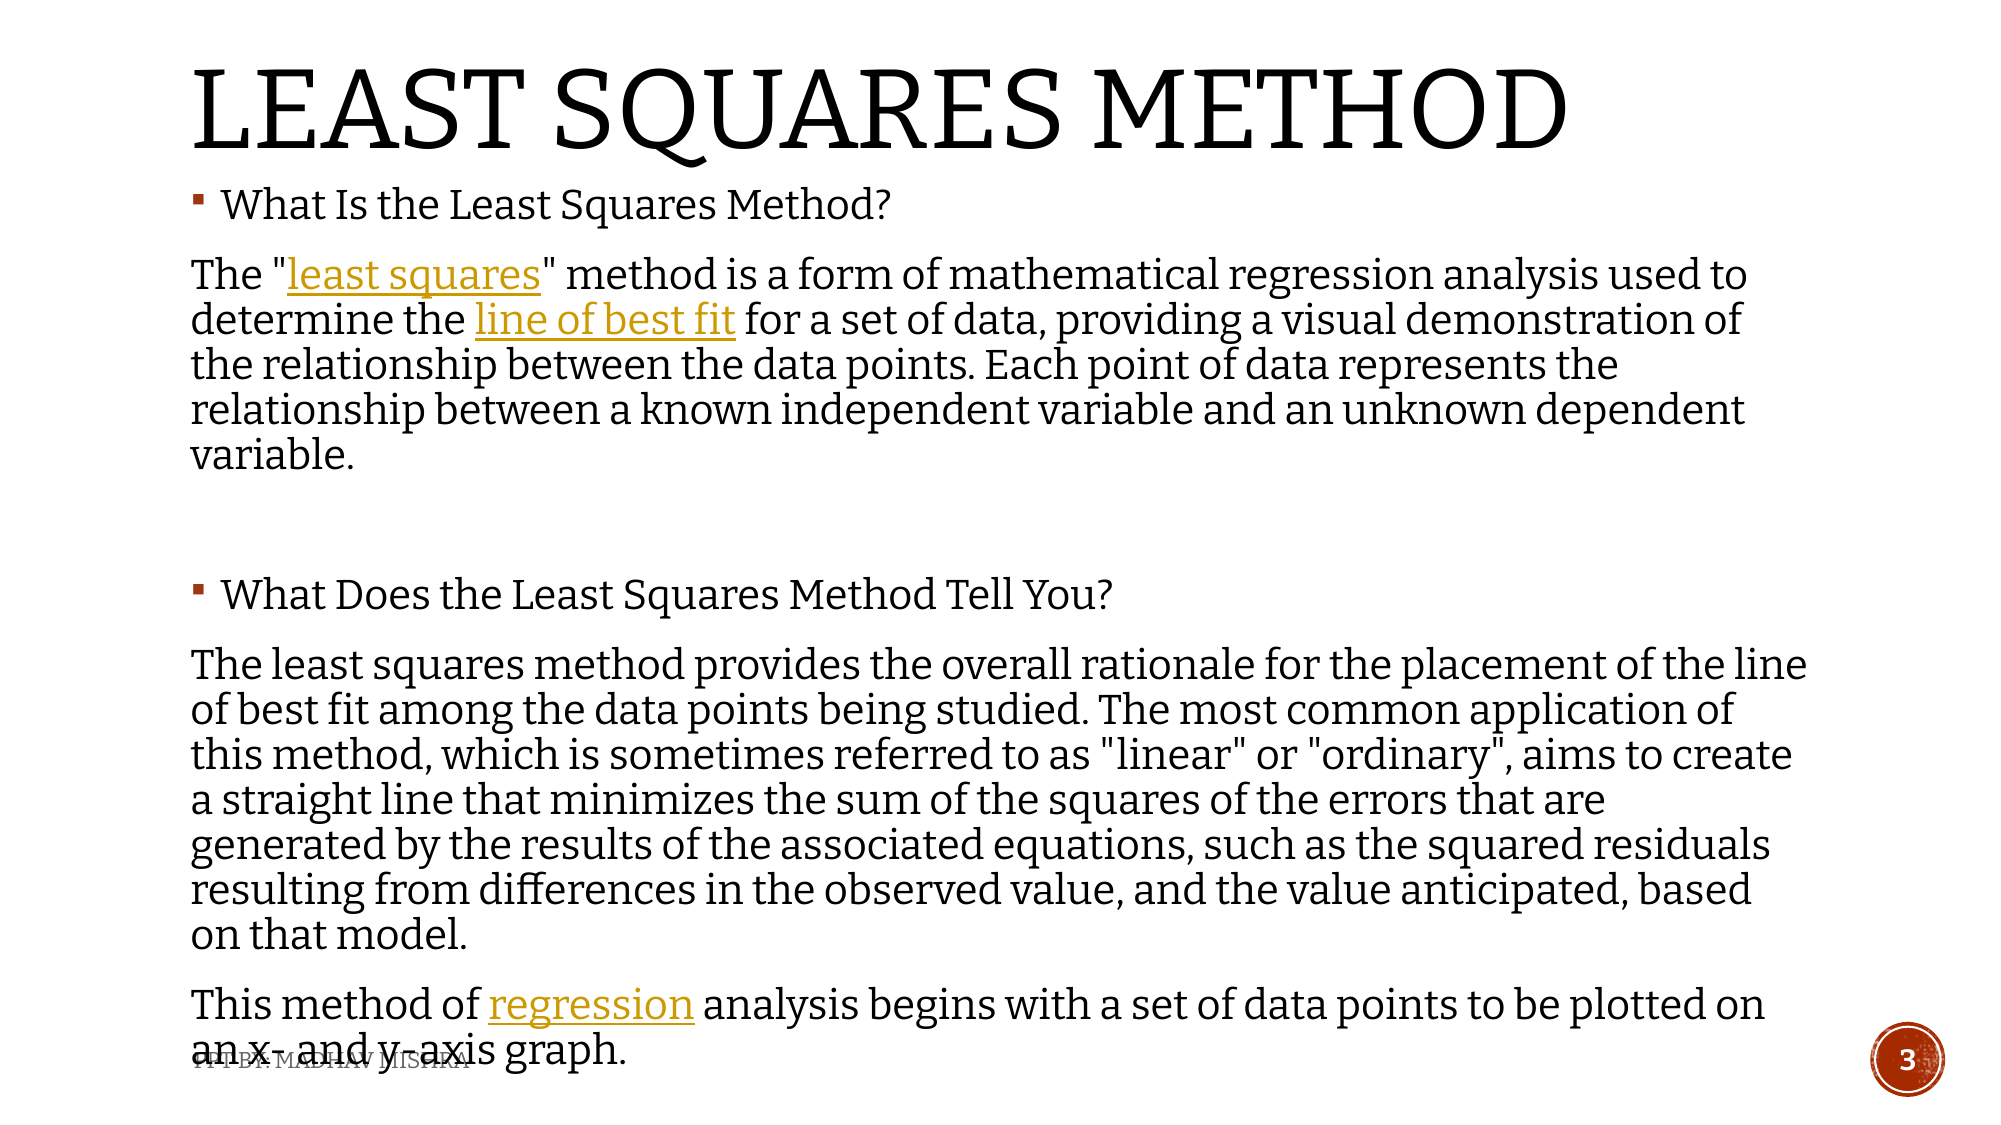

# Least Squares Method
What Is the Least Squares Method?
The "least squares" method is a form of mathematical regression analysis used to determine the line of best fit for a set of data, providing a visual demonstration of the relationship between the data points. Each point of data represents the relationship between a known independent variable and an unknown dependent variable.

What Does the Least Squares Method Tell You?
The least squares method provides the overall rationale for the placement of the line of best fit among the data points being studied. The most common application of this method, which is sometimes referred to as "linear" or "ordinary", aims to create a straight line that minimizes the sum of the squares of the errors that are generated by the results of the associated equations, such as the squared residuals resulting from differences in the observed value, and the value anticipated, based on that model.
This method of regression analysis begins with a set of data points to be plotted on an x- and y-axis graph.

PPT BY: MADHAV MISHRA
3